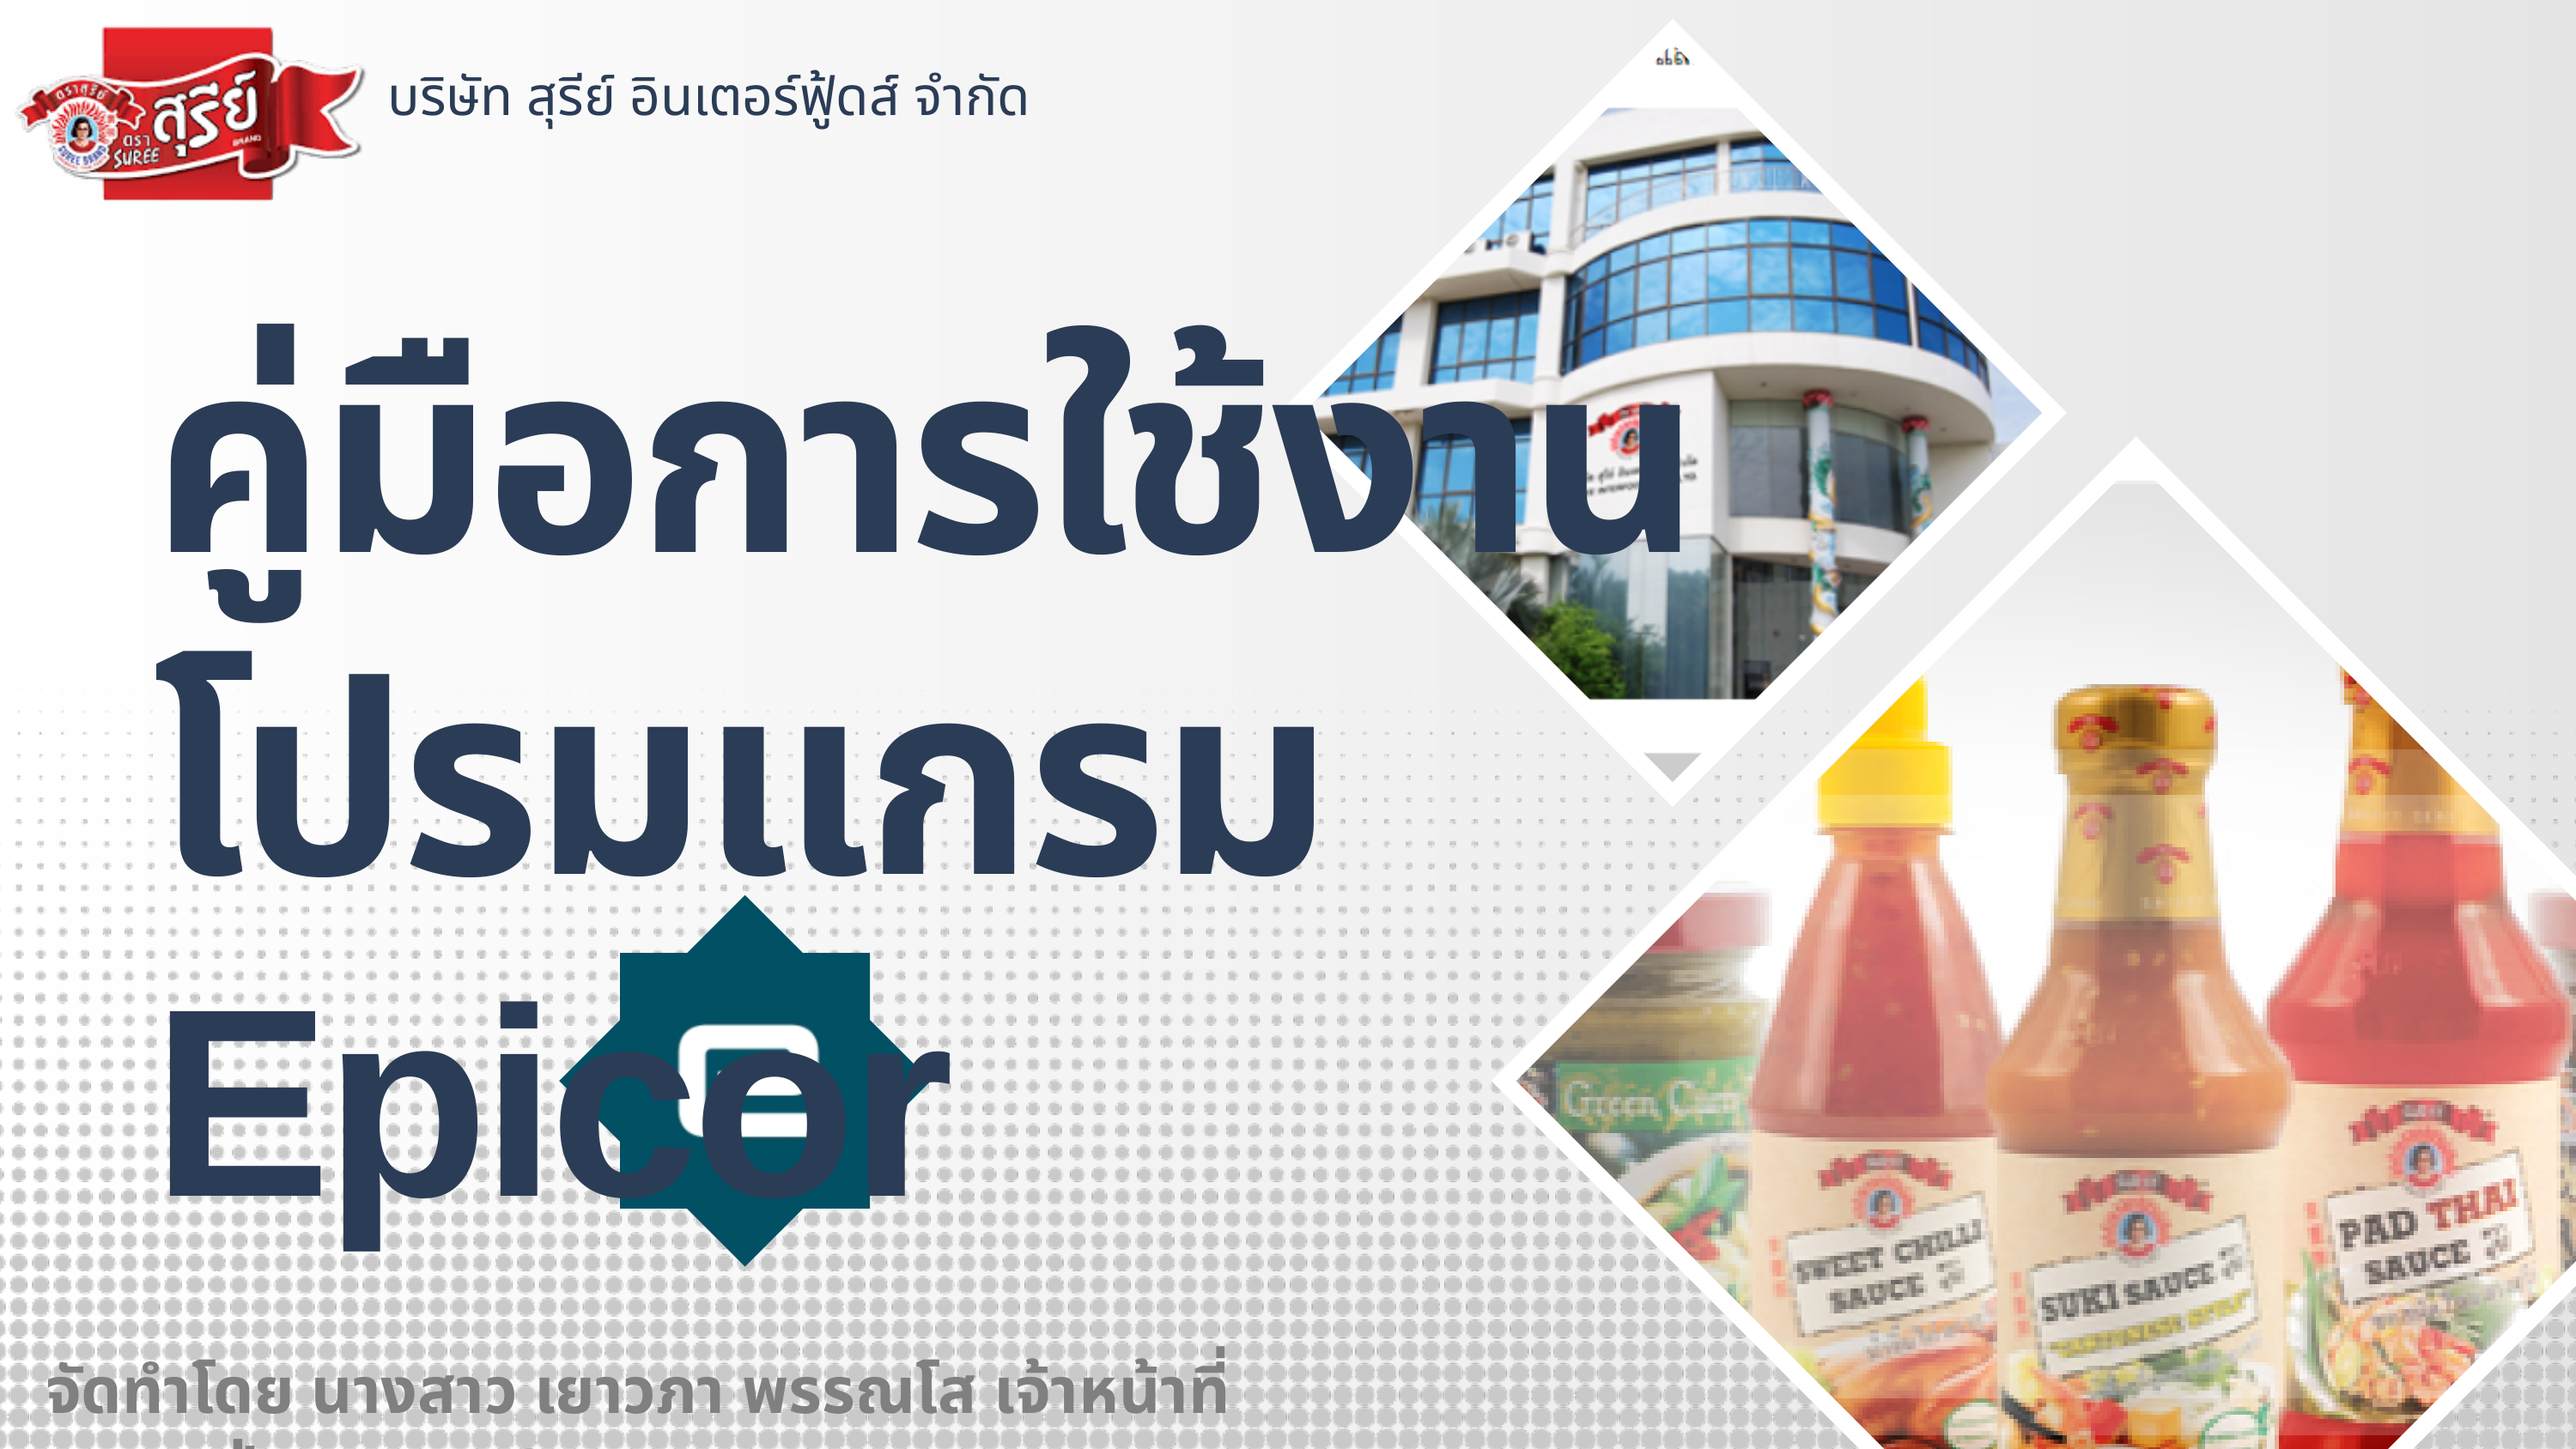

บริษัท สุรีย์ อินเตอร์ฟู้ดส์ จำกัด
คู่มือการใช้งาน
โปรมแกรม Epicor

จัดทำโดย นางสาว เยาวภา พรรณโส เจ้าหน้าที่ธุรการฝ่ายบุคคล S